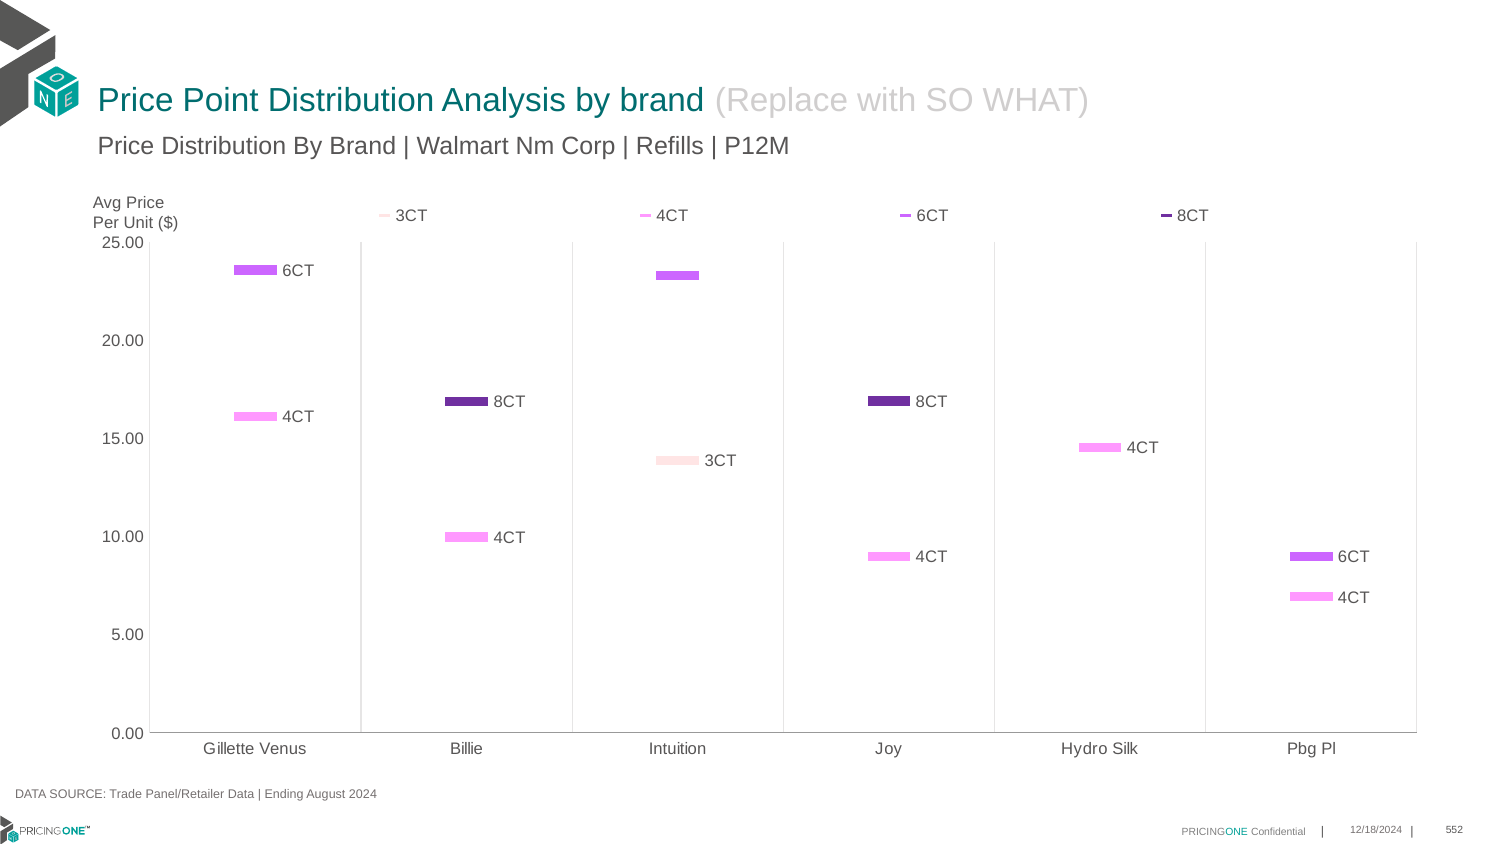

# Price Point Distribution Analysis by brand (Replace with SO WHAT)
Price Distribution By Brand | Walmart Nm Corp | Refills | P12M

### Chart

| Category | 3CT | 4CT | 6CT | 8CT |
|---|---|---|---|---|
| Gillette Venus | None | 16.12132728666326 | 23.574659171674096 | None |
| Billie | None | 9.969912251716416 | None | 16.87986544930322 |
| Intuition | 13.858530392938329 | None | 23.306285334220153 | None |
| Joy | None | 8.979670605652048 | None | 16.899528579846788 |
| Hydro Silk | None | 14.540437412750116 | None | None |
| Pbg Pl | None | 6.924215003167134 | 8.987014673419036 | None |
Avg Price
Per Unit ($)
DATA SOURCE: Trade Panel/Retailer Data | Ending August 2024
12/18/2024
552